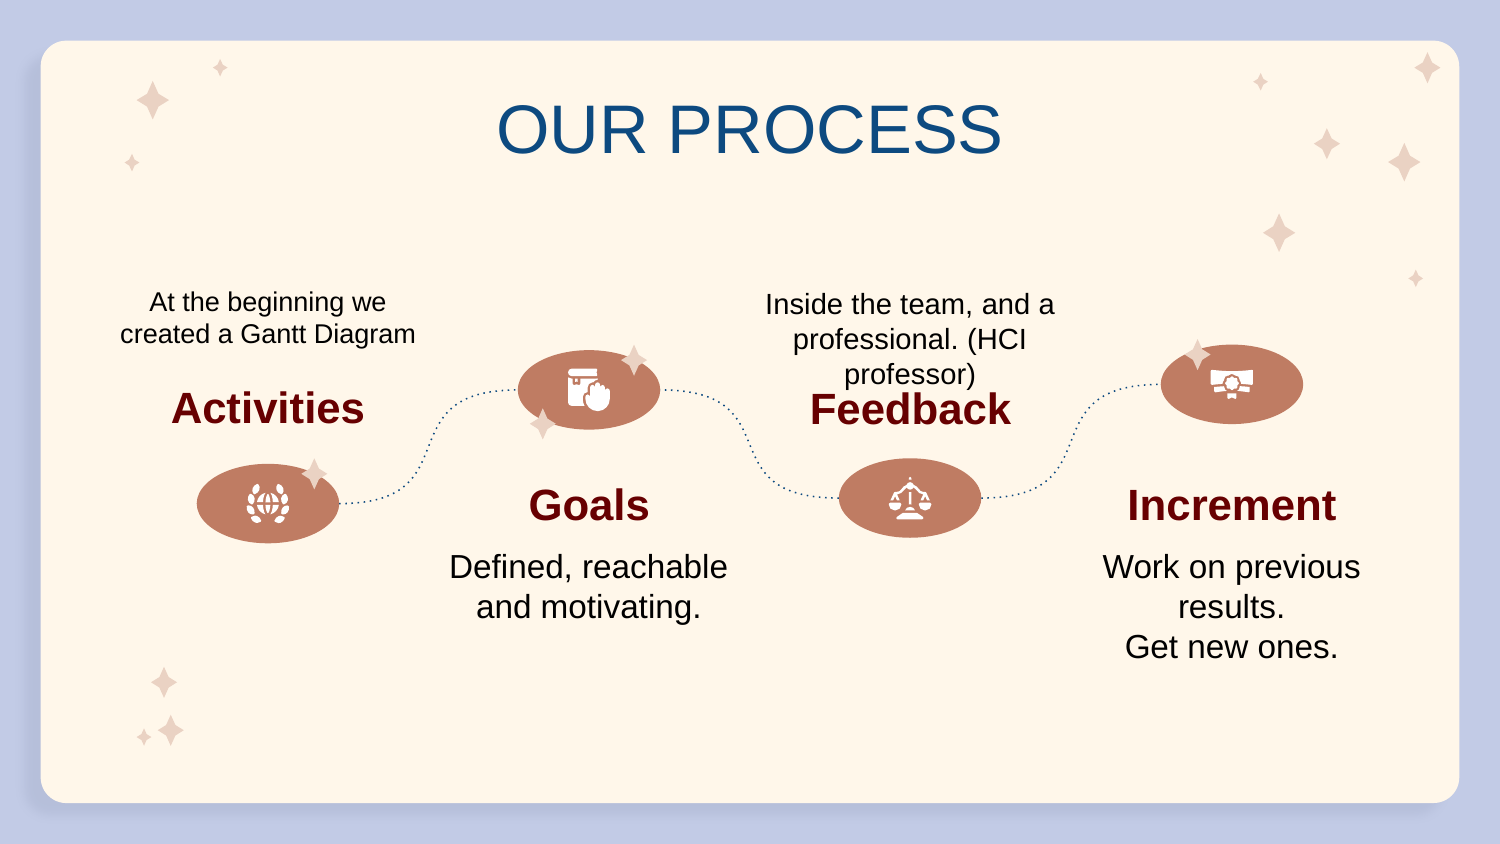

# OUR PROCESS

At the beginning we created a Gantt Diagram
Inside the team, and a professional. (HCI professor)

Activities
Feedback

Goals
Increment

Defined, reachable and motivating.
Work on previous results.
Get new ones.